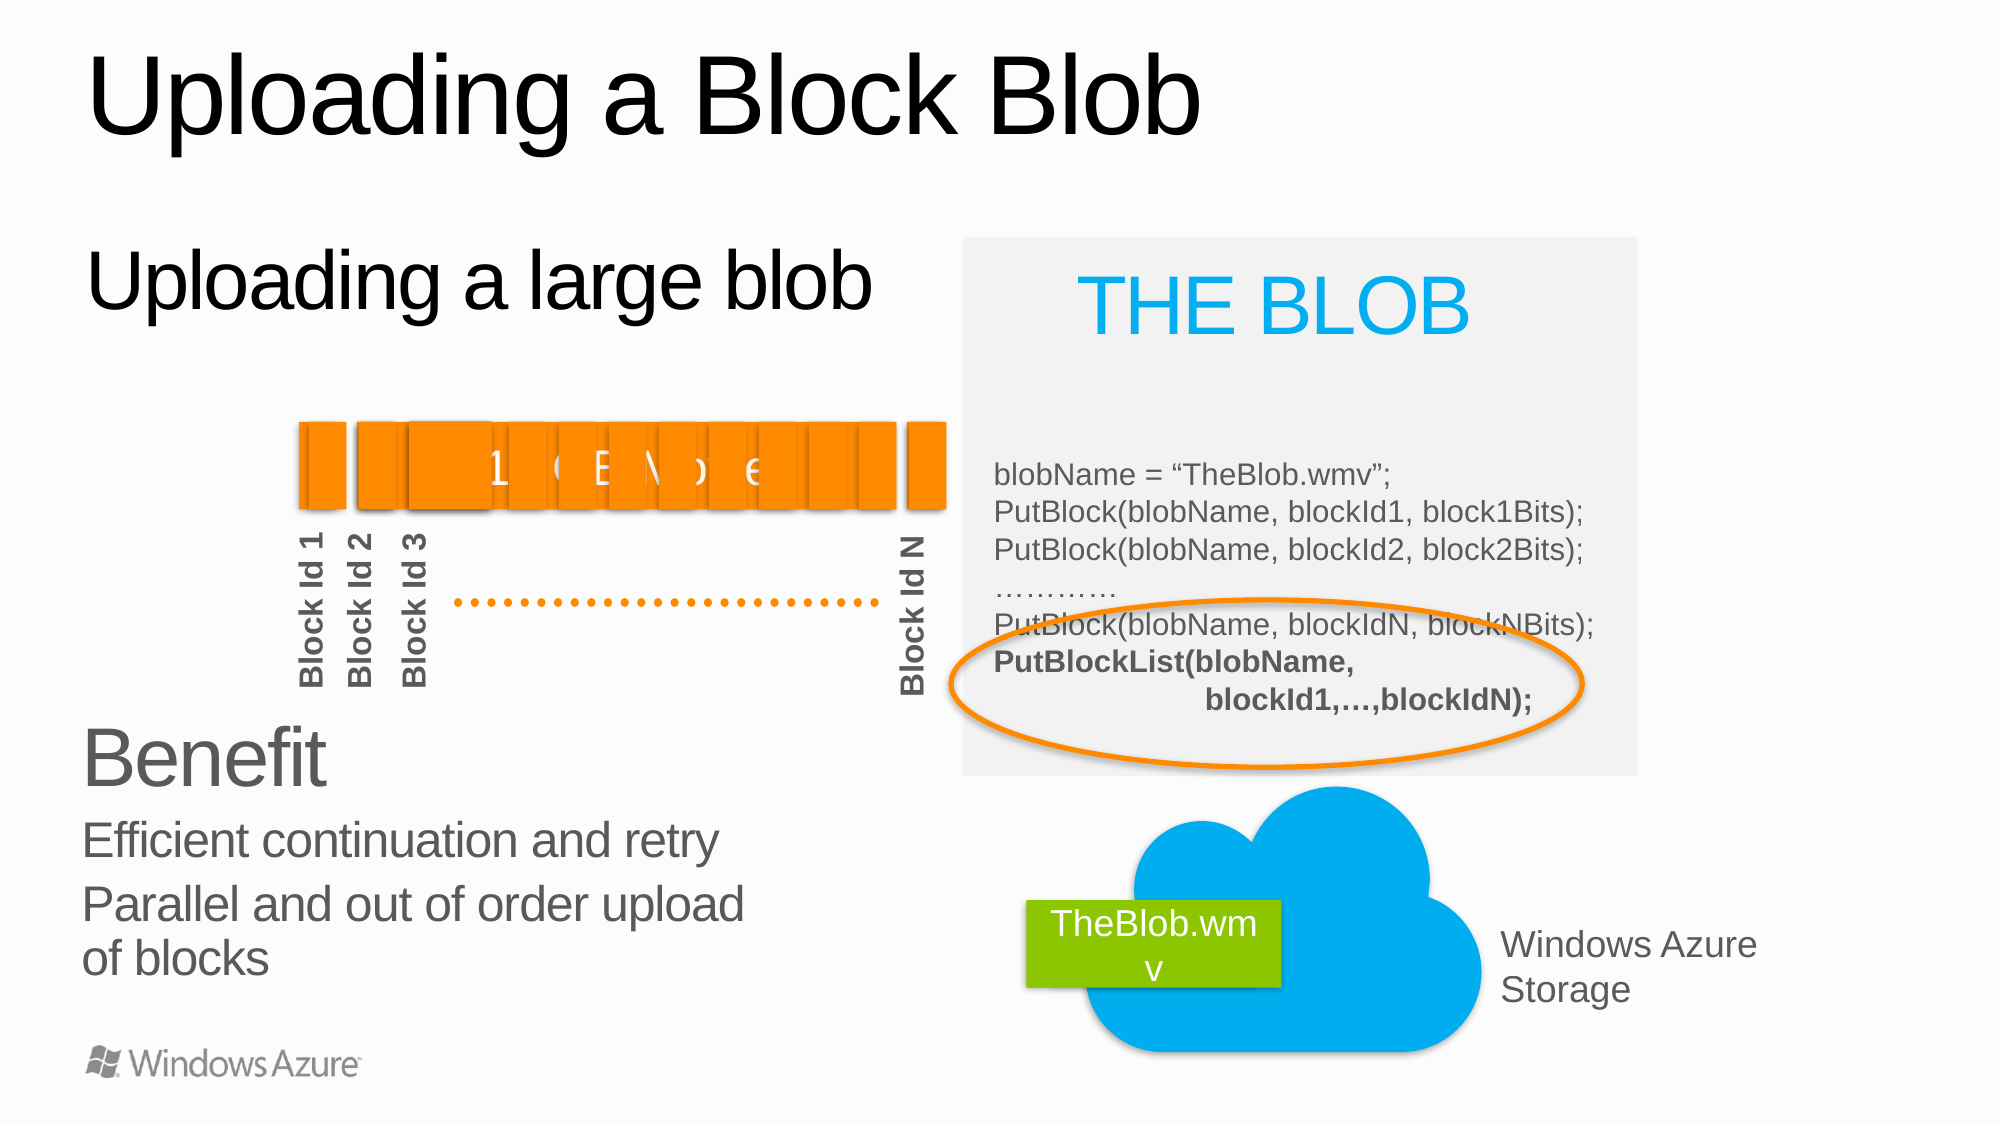

# Uploading a Block Blob
blobName = “TheBlob.wmv”;
PutBlock(blobName, blockId1, block1Bits);
PutBlock(blobName, blockId2, block2Bits);
…………
PutBlock(blobName, blockIdN, blockNBits);
PutBlockList(blobName,
	       blockId1,…,blockIdN);
Uploading a large blob
THE BLOB

10 GB Movie

Block Id 1
Block Id 2
Block Id 3
Block Id N

Benefit
Efficient continuation and retry
Parallel and out of order upload of blocks

TheBlob.wmv
Windows Azure
Storage
TheBlob.wmv